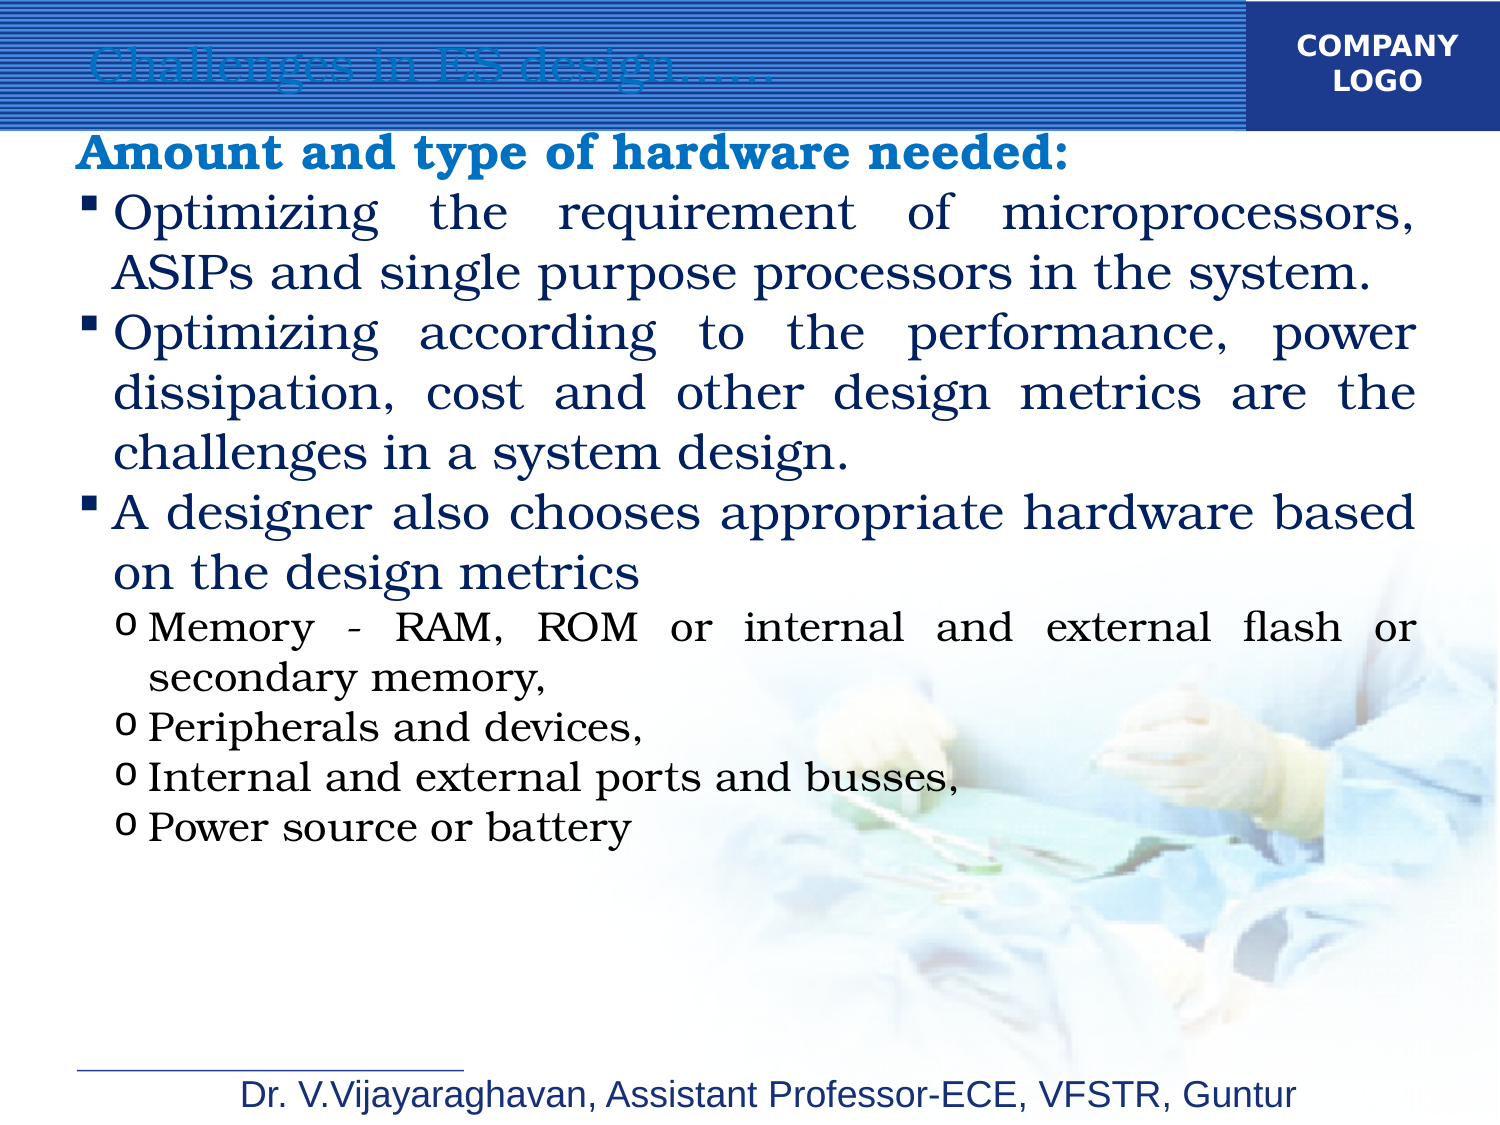

Challenges in ES design……
Amount and type of hardware needed:
Optimizing the requirement of microprocessors, ASIPs and single purpose processors in the system.
Optimizing according to the performance, power dissipation, cost and other design metrics are the challenges in a system design.
A designer also chooses appropriate hardware based on the design metrics
Memory - RAM, ROM or internal and external flash or secondary memory,
Peripherals and devices,
Internal and external ports and busses,
Power source or battery
Dr. V.Vijayaraghavan, Assistant Professor-ECE, VFSTR, Guntur